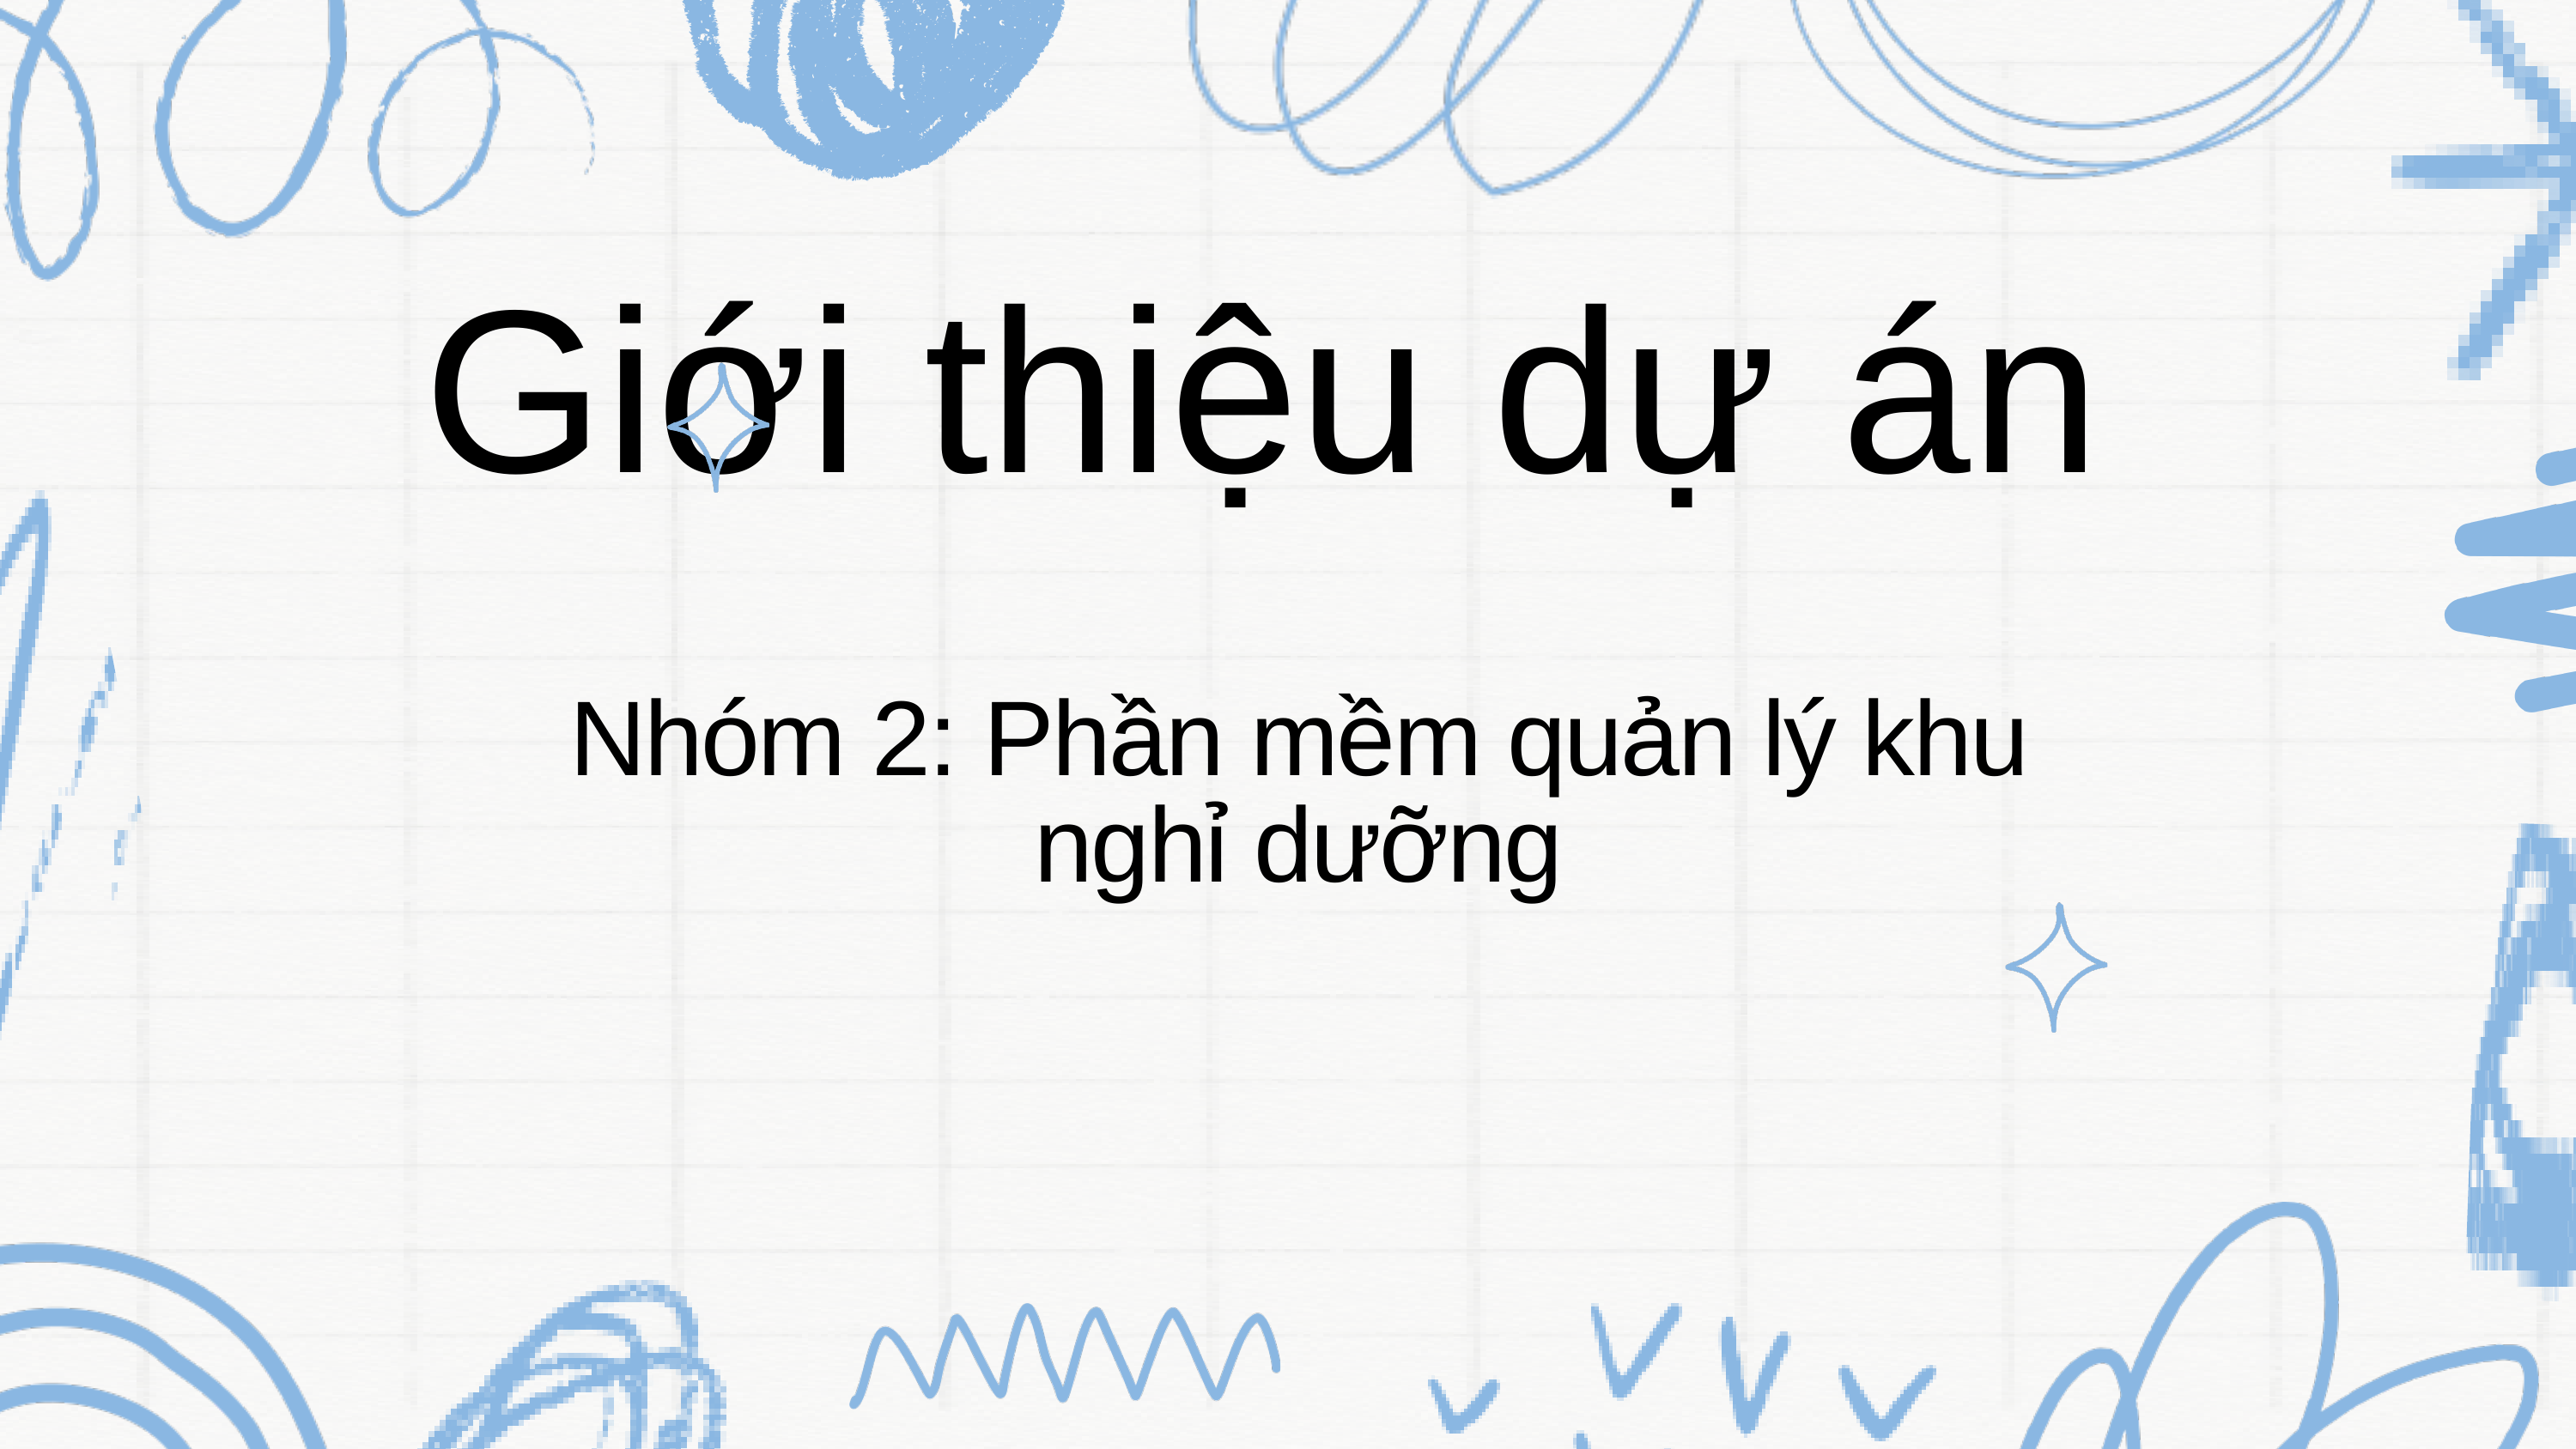

Giới thiệu dự án

Nhóm 2: Phần mềm quản lý khu nghỉ dưỡng